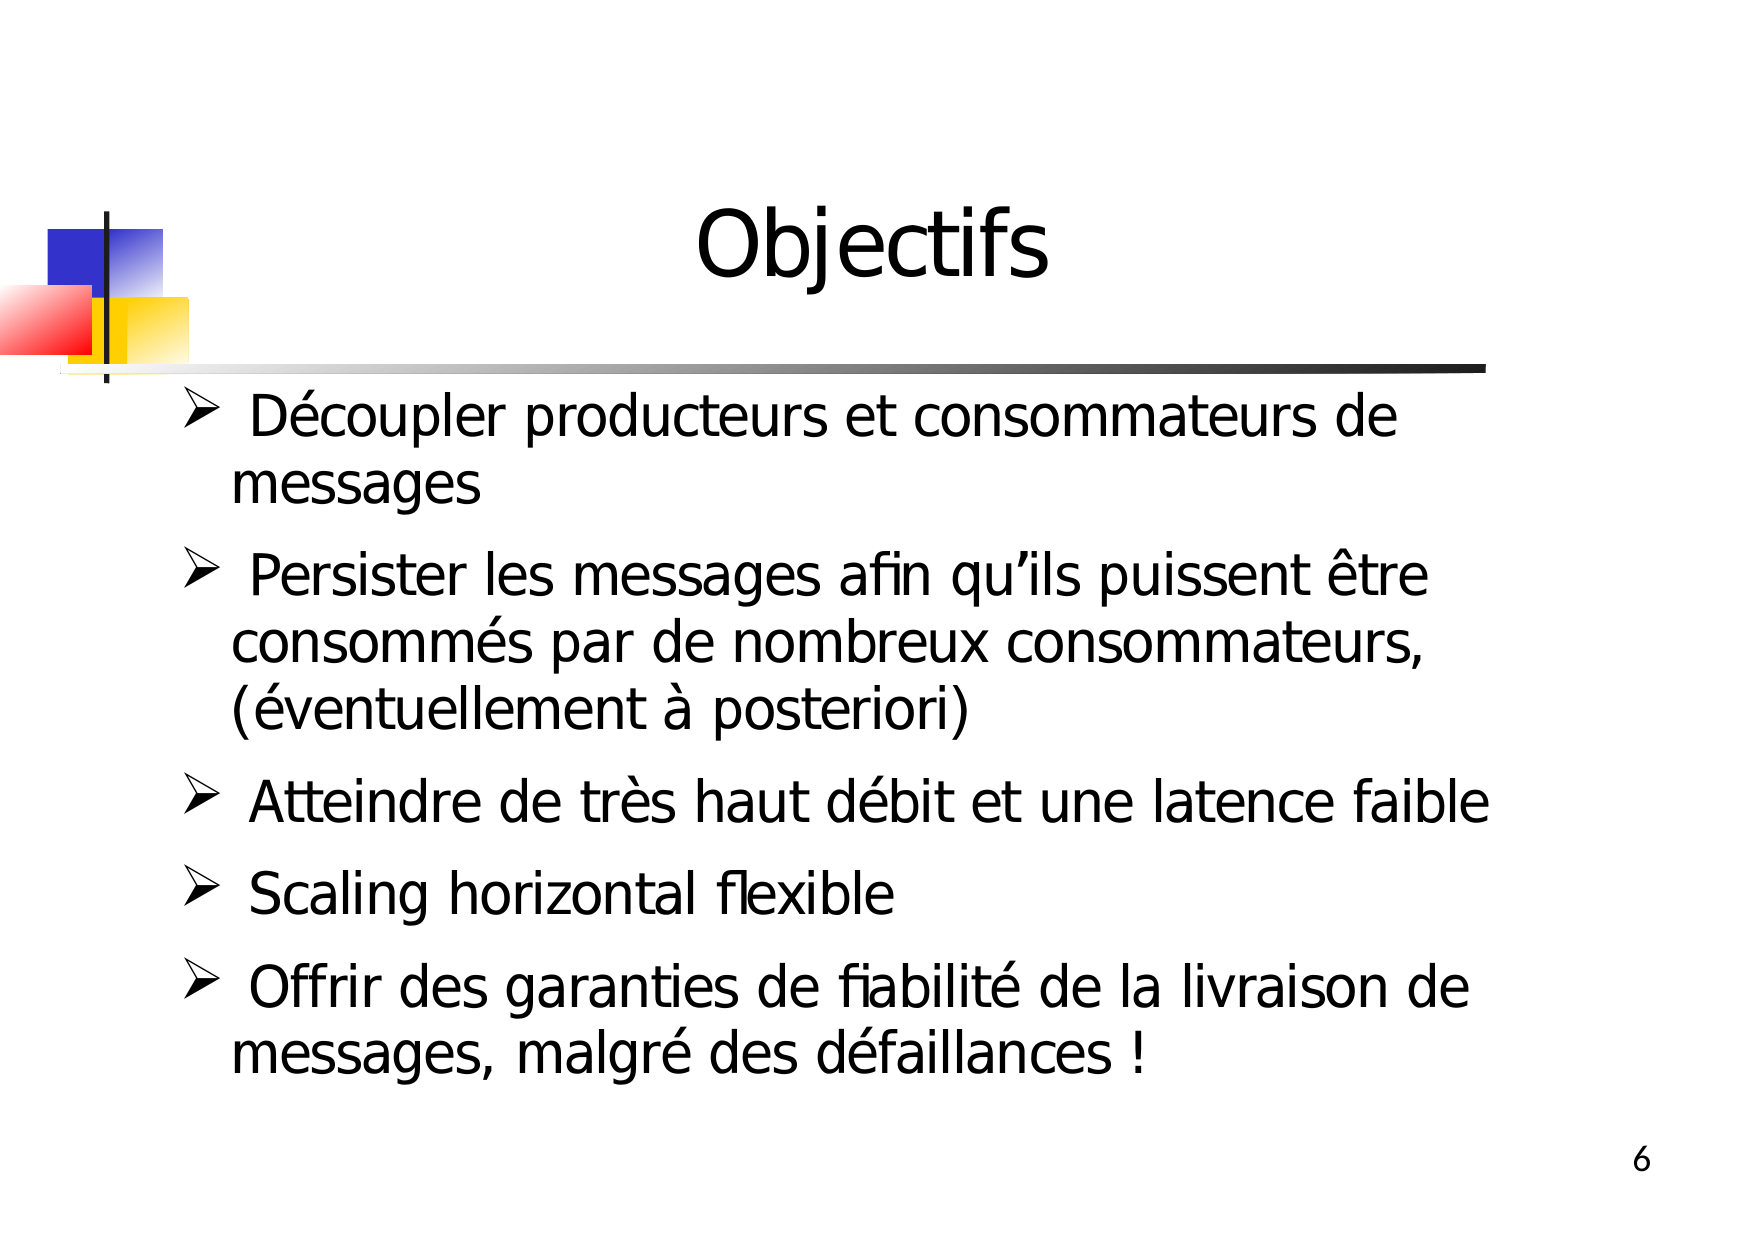

Objectifs
 Découpler producteurs et consommateurs de messages
 Persister les messages afin qu’ils puissent être consommés par de nombreux consommateurs, (éventuellement à posteriori)
 Atteindre de très haut débit et une latence faible
 Scaling horizontal flexible
 Offrir des garanties de fiabilité de la livraison de messages, malgré des défaillances !